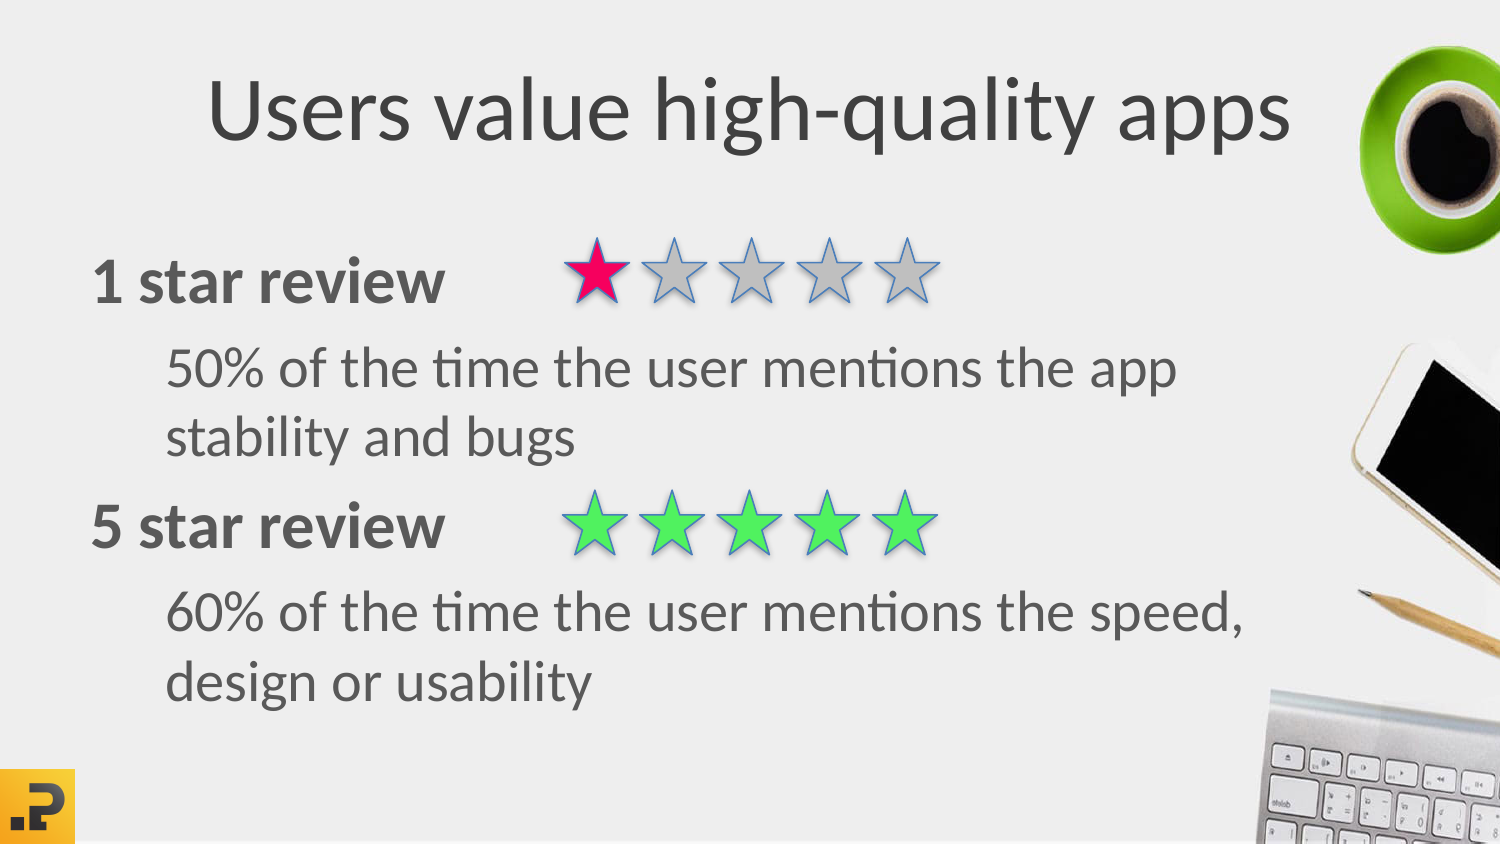

# Users value high-quality apps
1 star review
50% of the time the user mentions the app stability and bugs
5 star review
60% of the time the user mentions the speed, design or usability